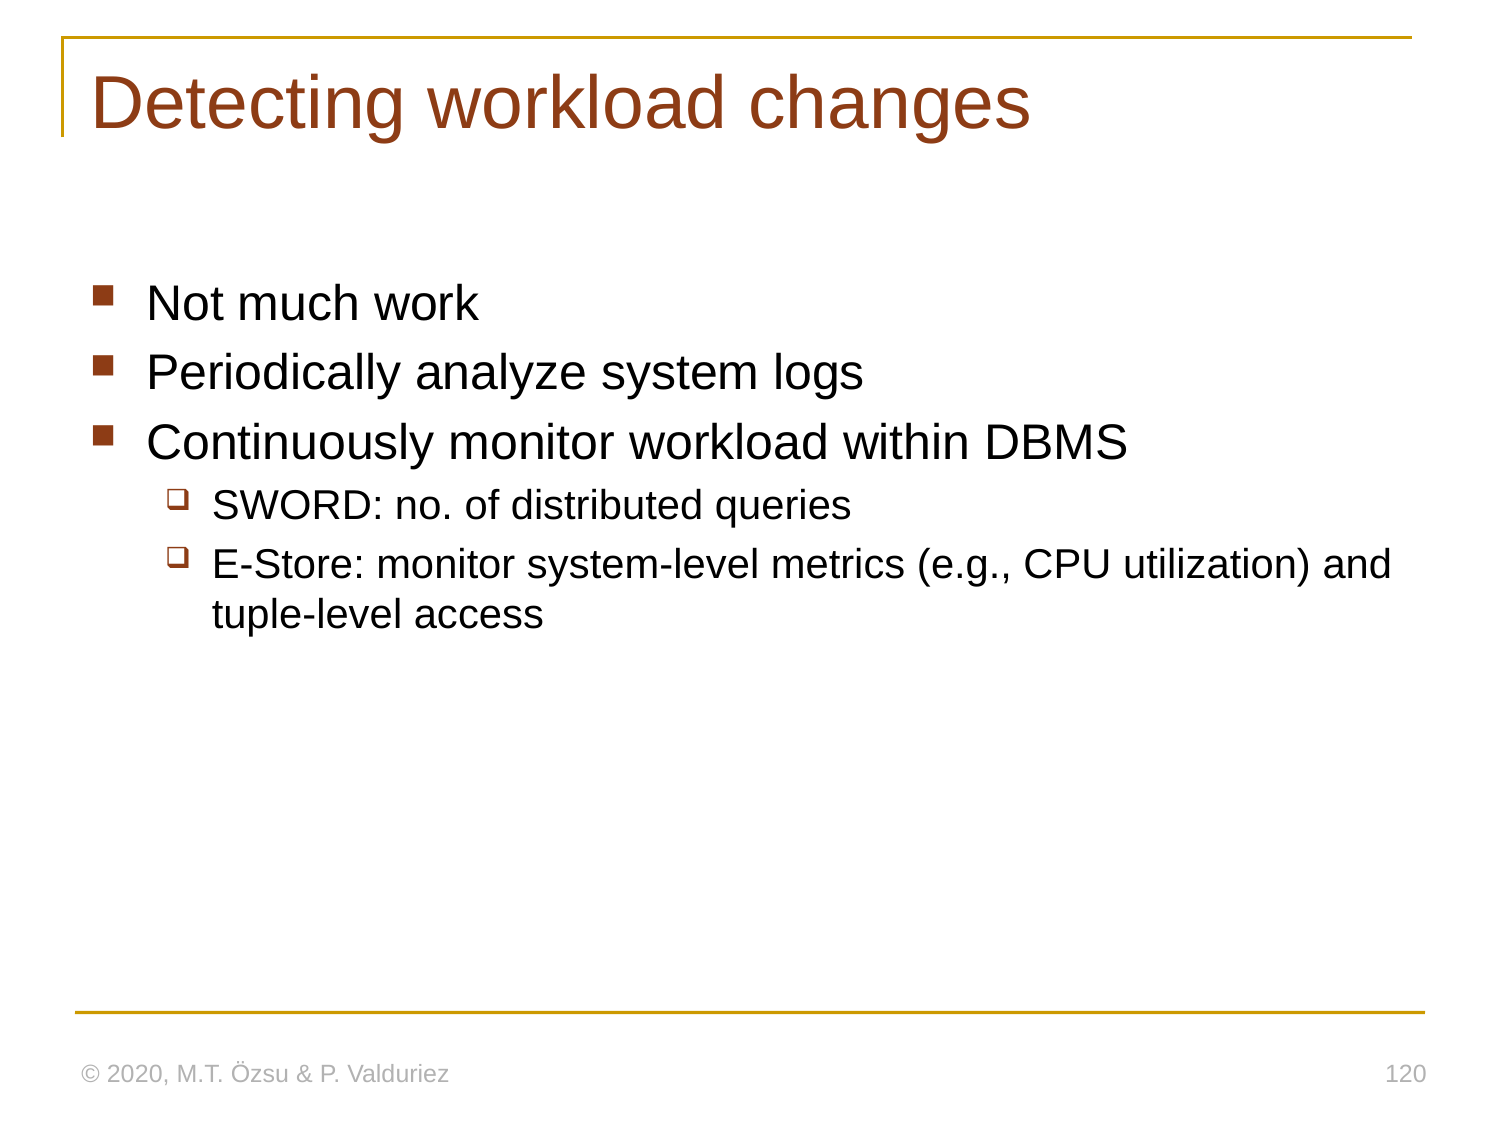

# Detecting workload changes
Not much work
Periodically analyze system logs
Continuously monitor workload within DBMS
SWORD: no. of distributed queries
E-Store: monitor system-level metrics (e.g., CPU utilization) and tuple-level access
© 2020, M.T. Özsu & P. Valduriez
120